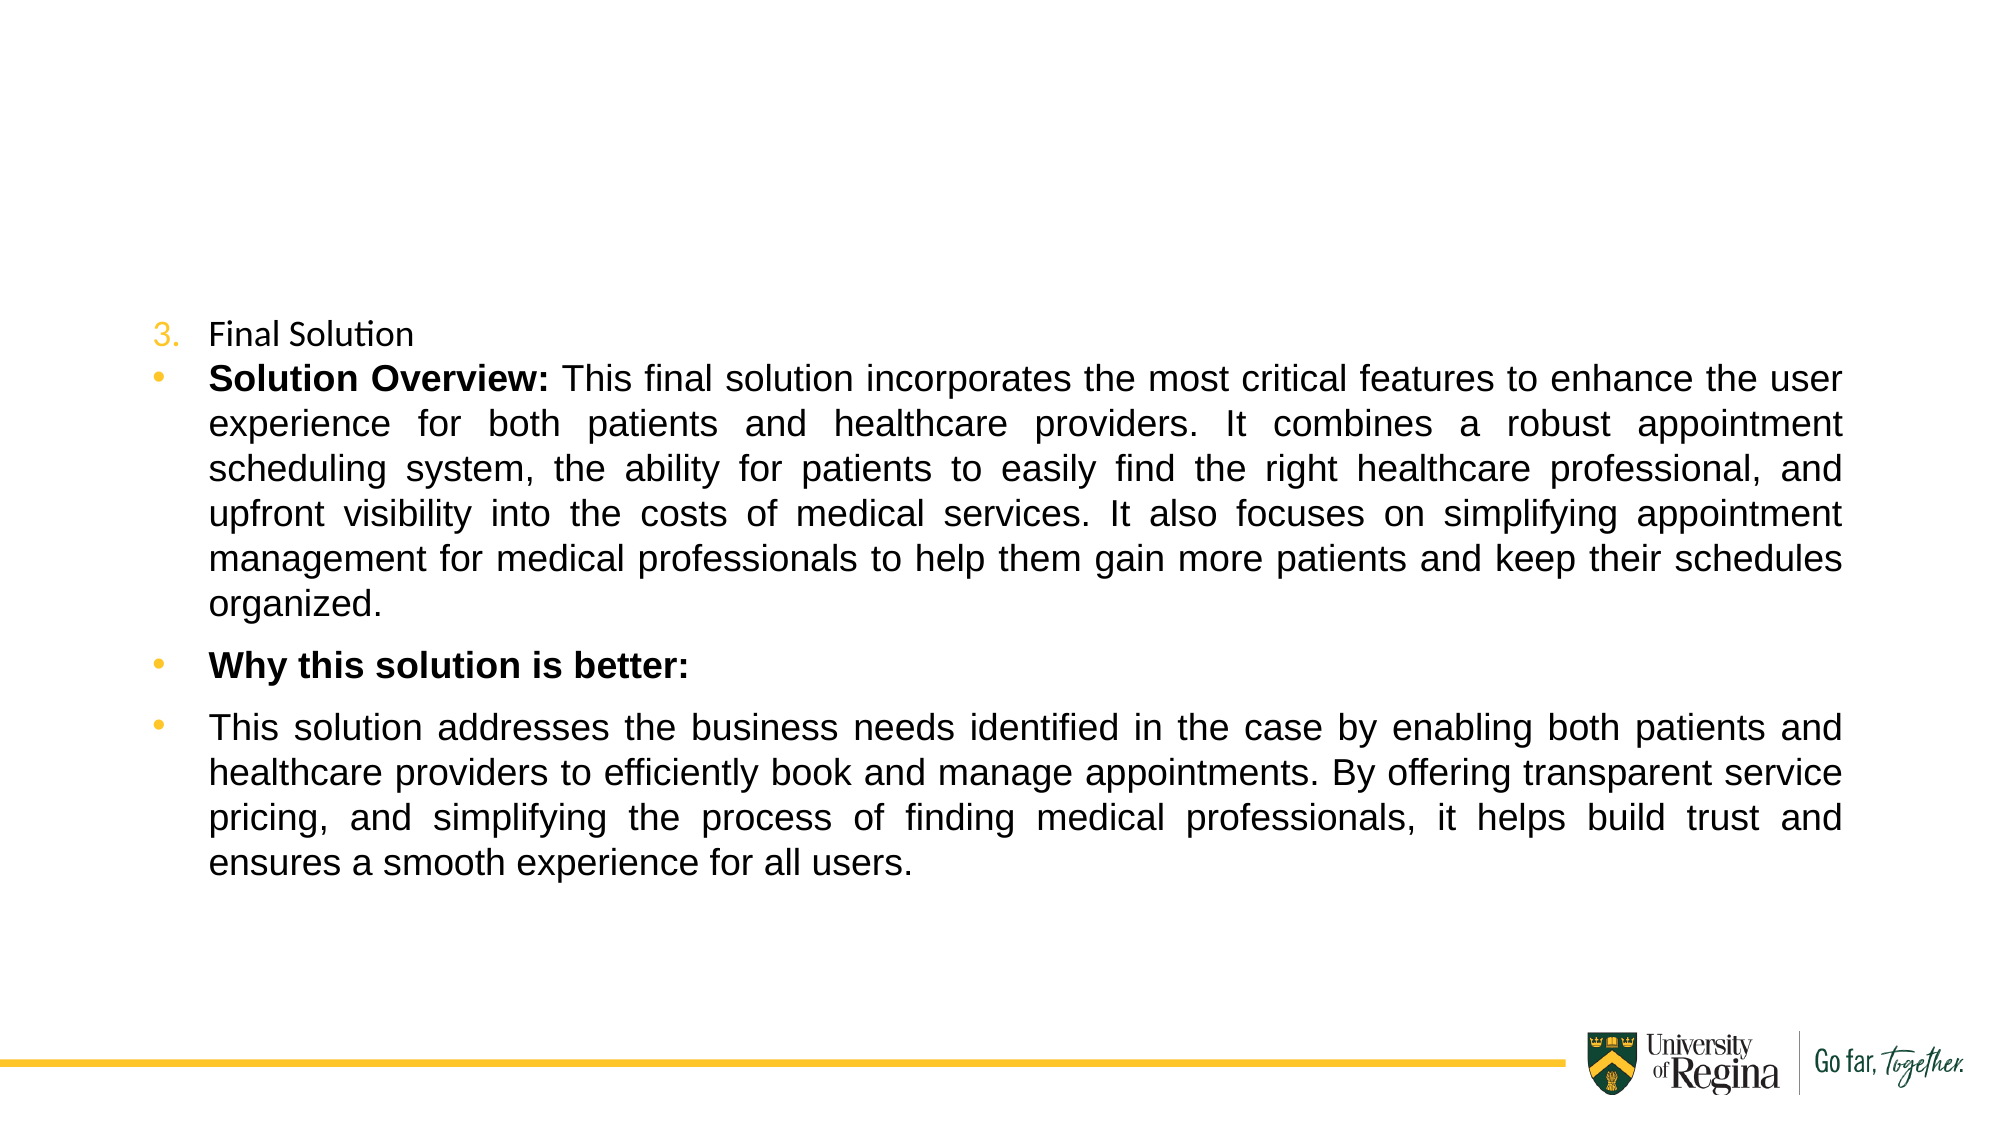

Final Solution
Solution Overview: This final solution incorporates the most critical features to enhance the user experience for both patients and healthcare providers. It combines a robust appointment scheduling system, the ability for patients to easily find the right healthcare professional, and upfront visibility into the costs of medical services. It also focuses on simplifying appointment management for medical professionals to help them gain more patients and keep their schedules organized.
Why this solution is better:
This solution addresses the business needs identified in the case by enabling both patients and healthcare providers to efficiently book and manage appointments. By offering transparent service pricing, and simplifying the process of finding medical professionals, it helps build trust and ensures a smooth experience for all users.